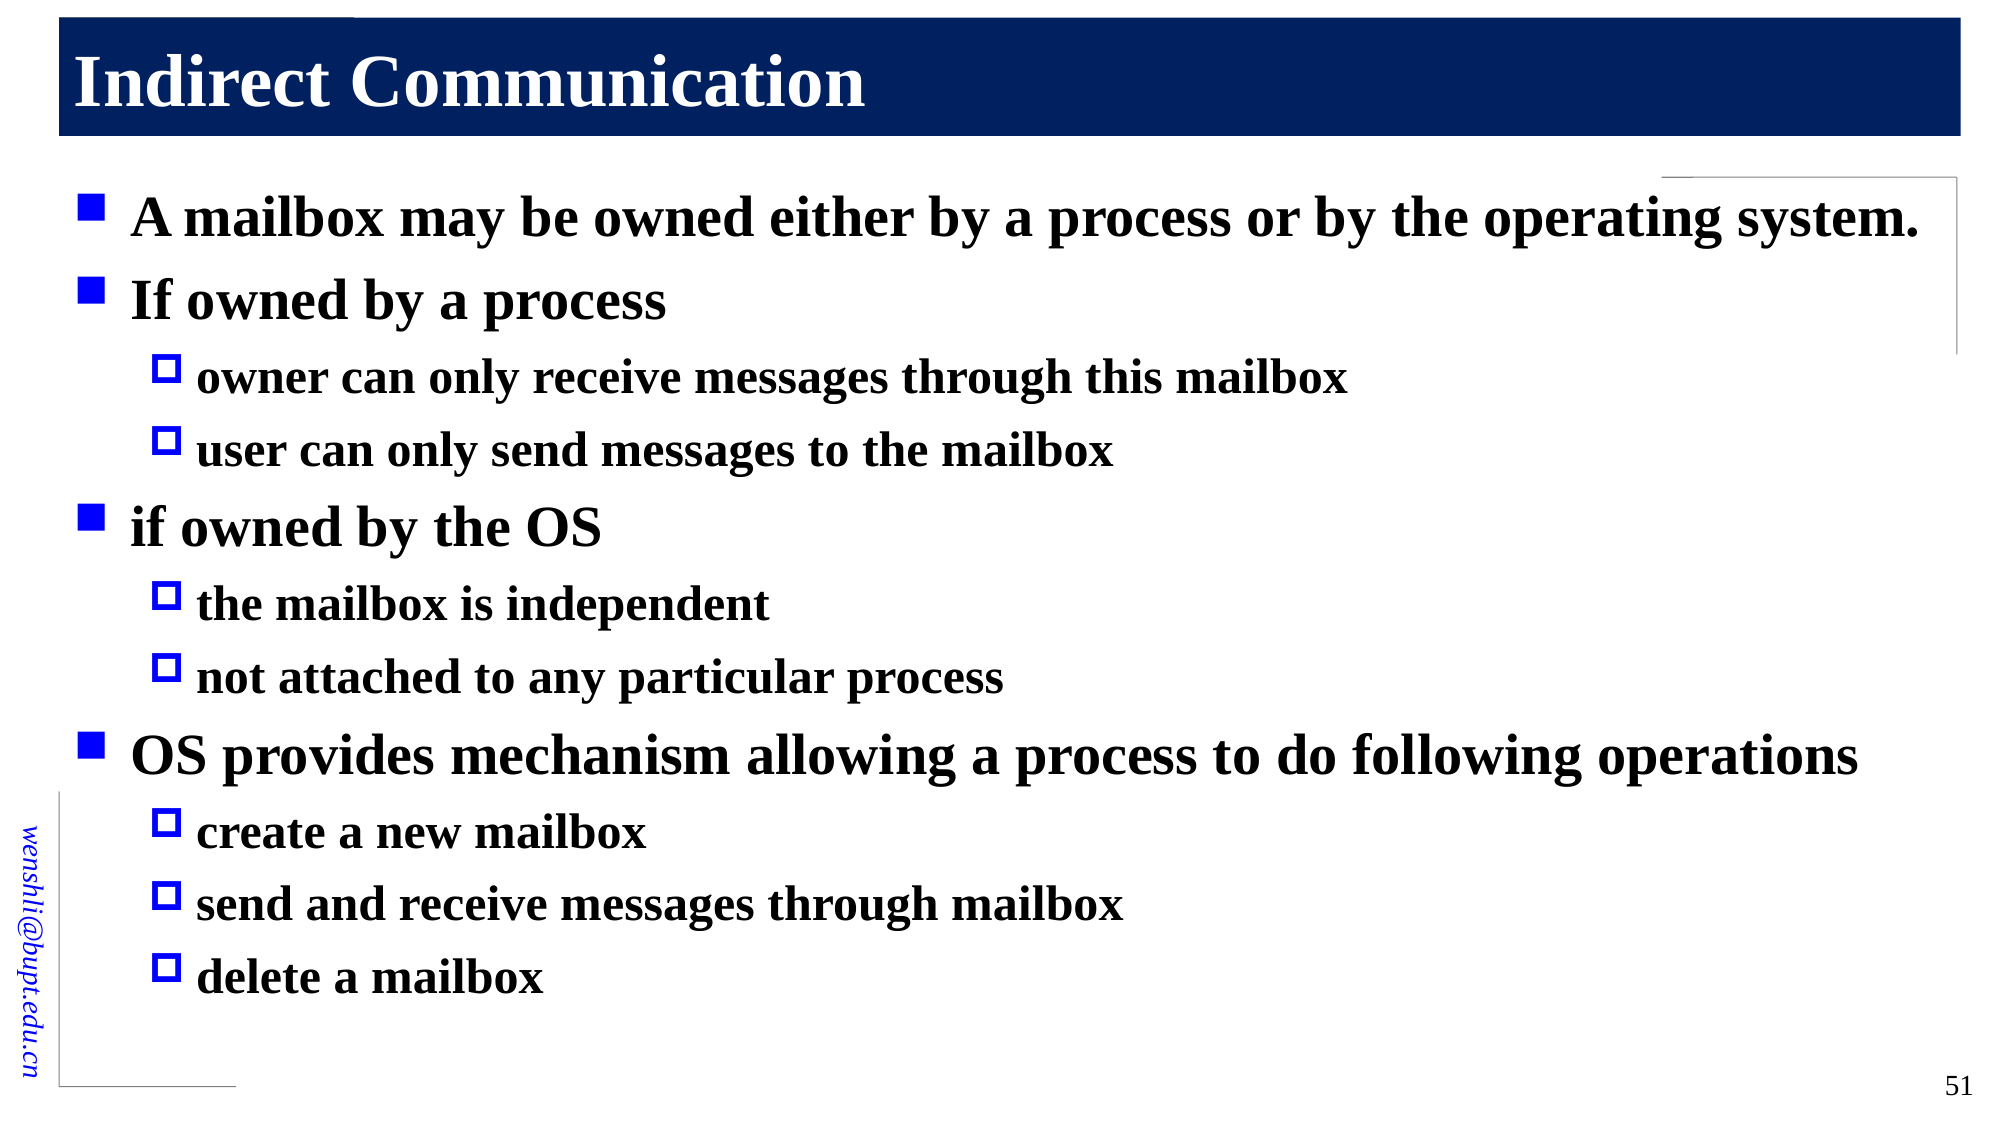

# Indirect Communication
A mailbox may be owned either by a process or by the operating system.
If owned by a process
owner can only receive messages through this mailbox
user can only send messages to the mailbox
if owned by the OS
the mailbox is independent
not attached to any particular process
OS provides mechanism allowing a process to do following operations
create a new mailbox
send and receive messages through mailbox
delete a mailbox
51